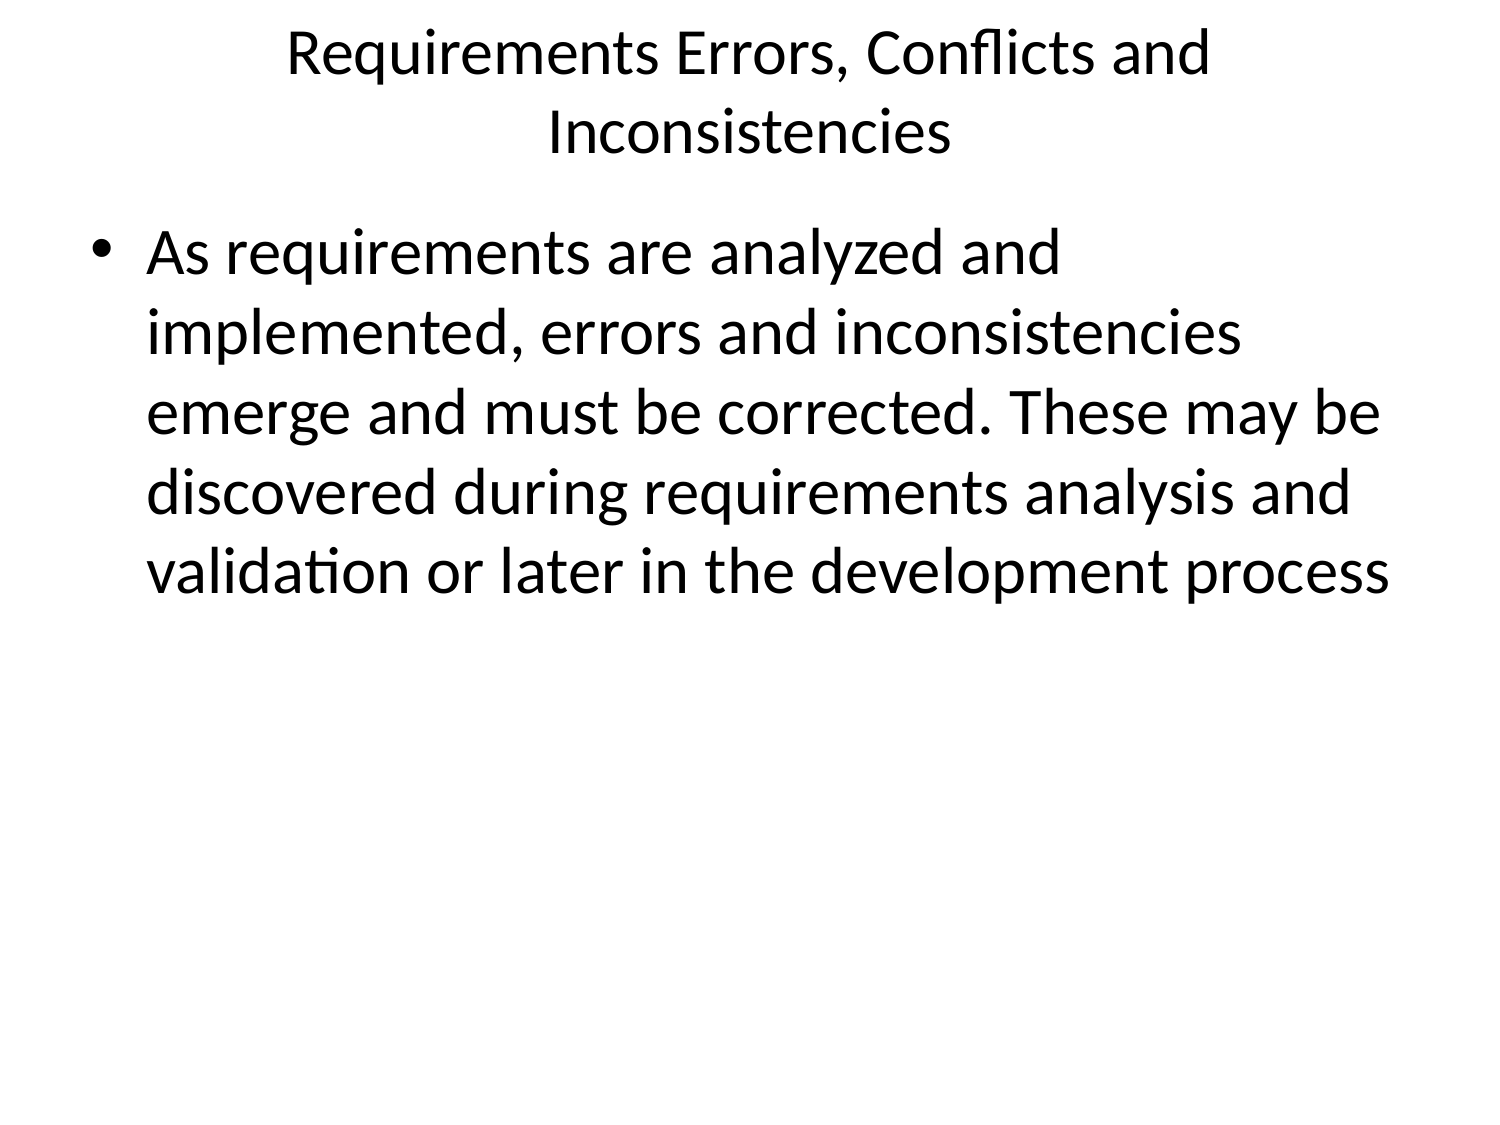

# Requirements Errors, Conflicts and Inconsistencies
As requirements are analyzed and implemented, errors and inconsistencies emerge and must be corrected. These may be discovered during requirements analysis and validation or later in the development process